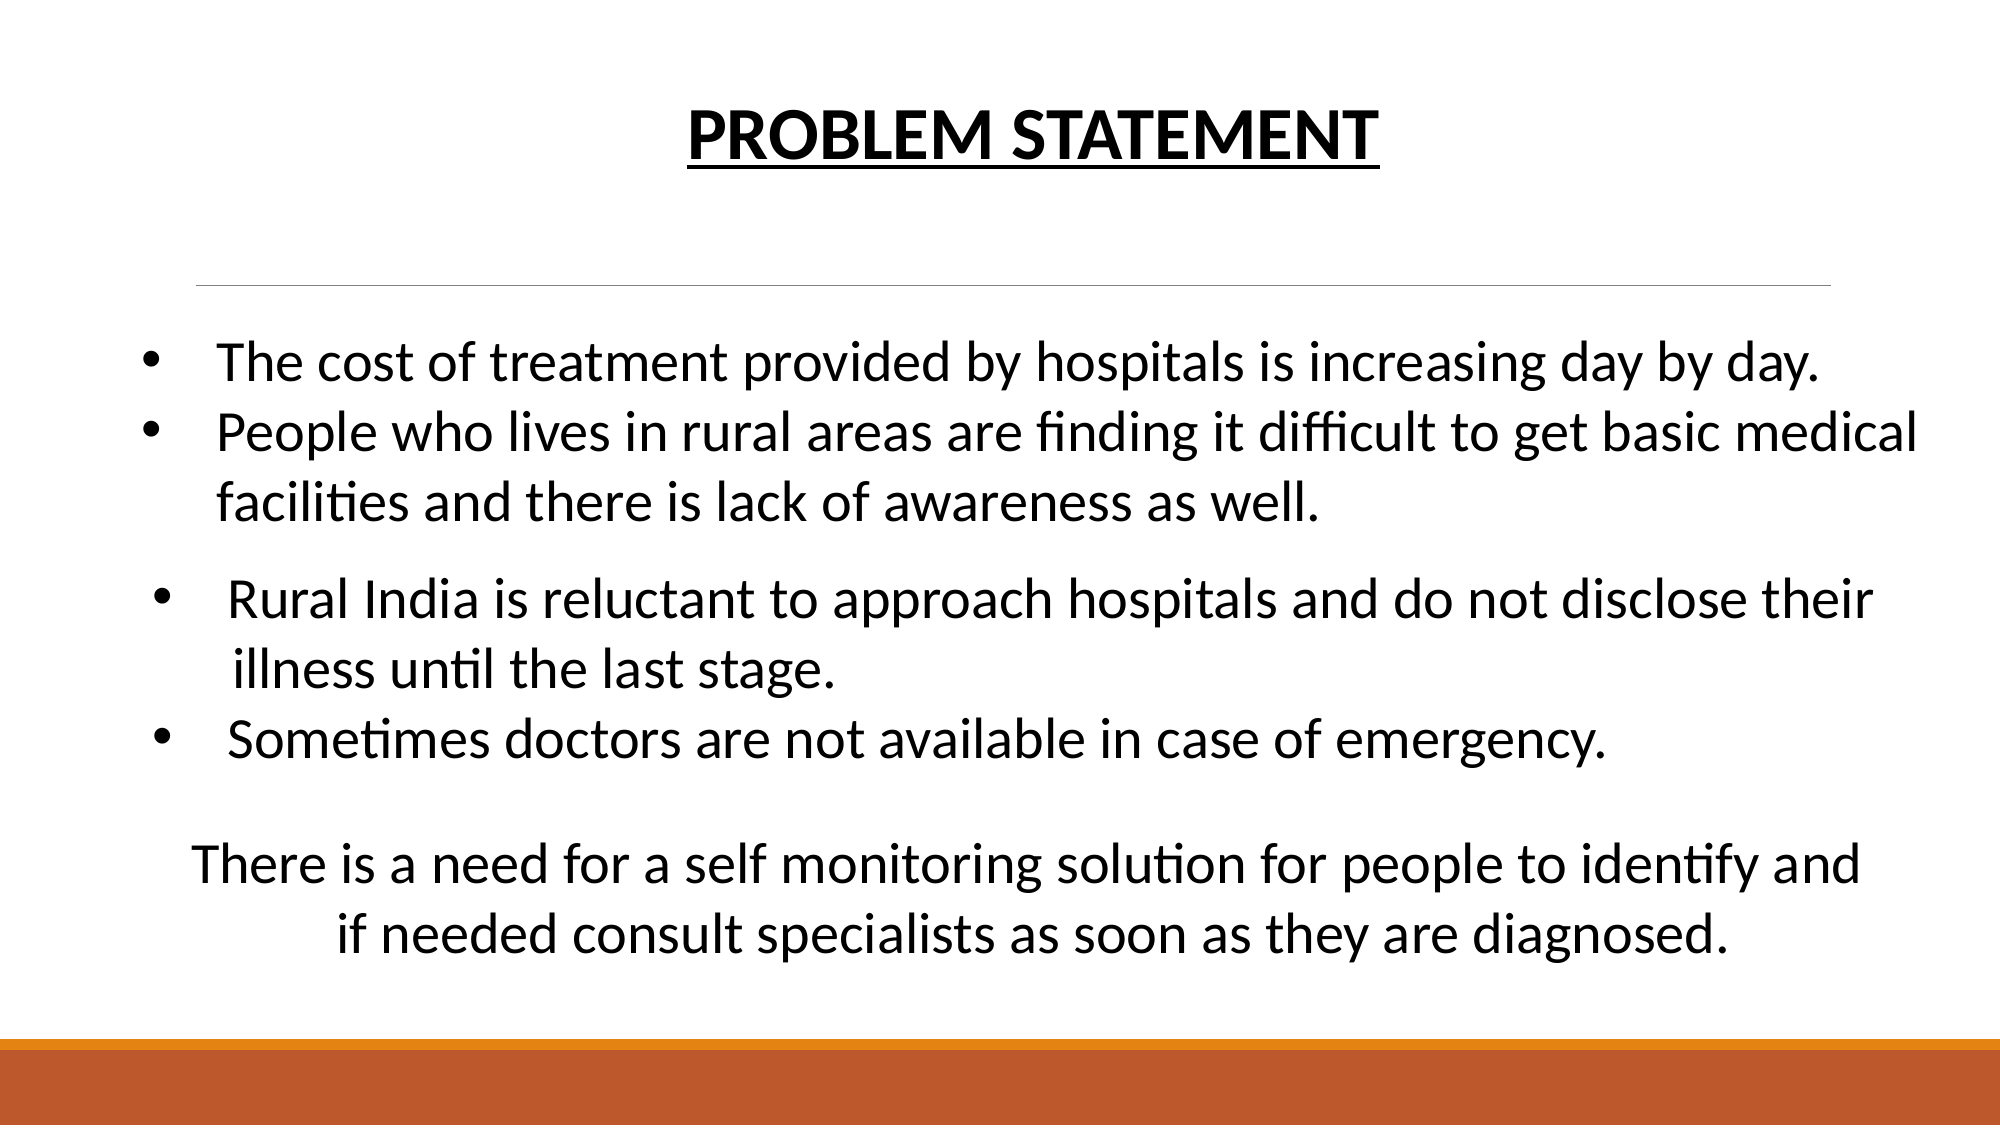

PROBLEM STATEMENT

The cost of treatment provided by hospitals is increasing day by day.
People who lives in rural areas are finding it difficult to get basic medical facilities and there is lack of awareness as well.

Rural India is reluctant to approach hospitals and do not disclose their
      illness until the last stage.
Sometimes doctors are not available in case of emergency.
There is a need for a self monitoring solution for people to identify and
if needed consult specialists as soon as they are diagnosed.